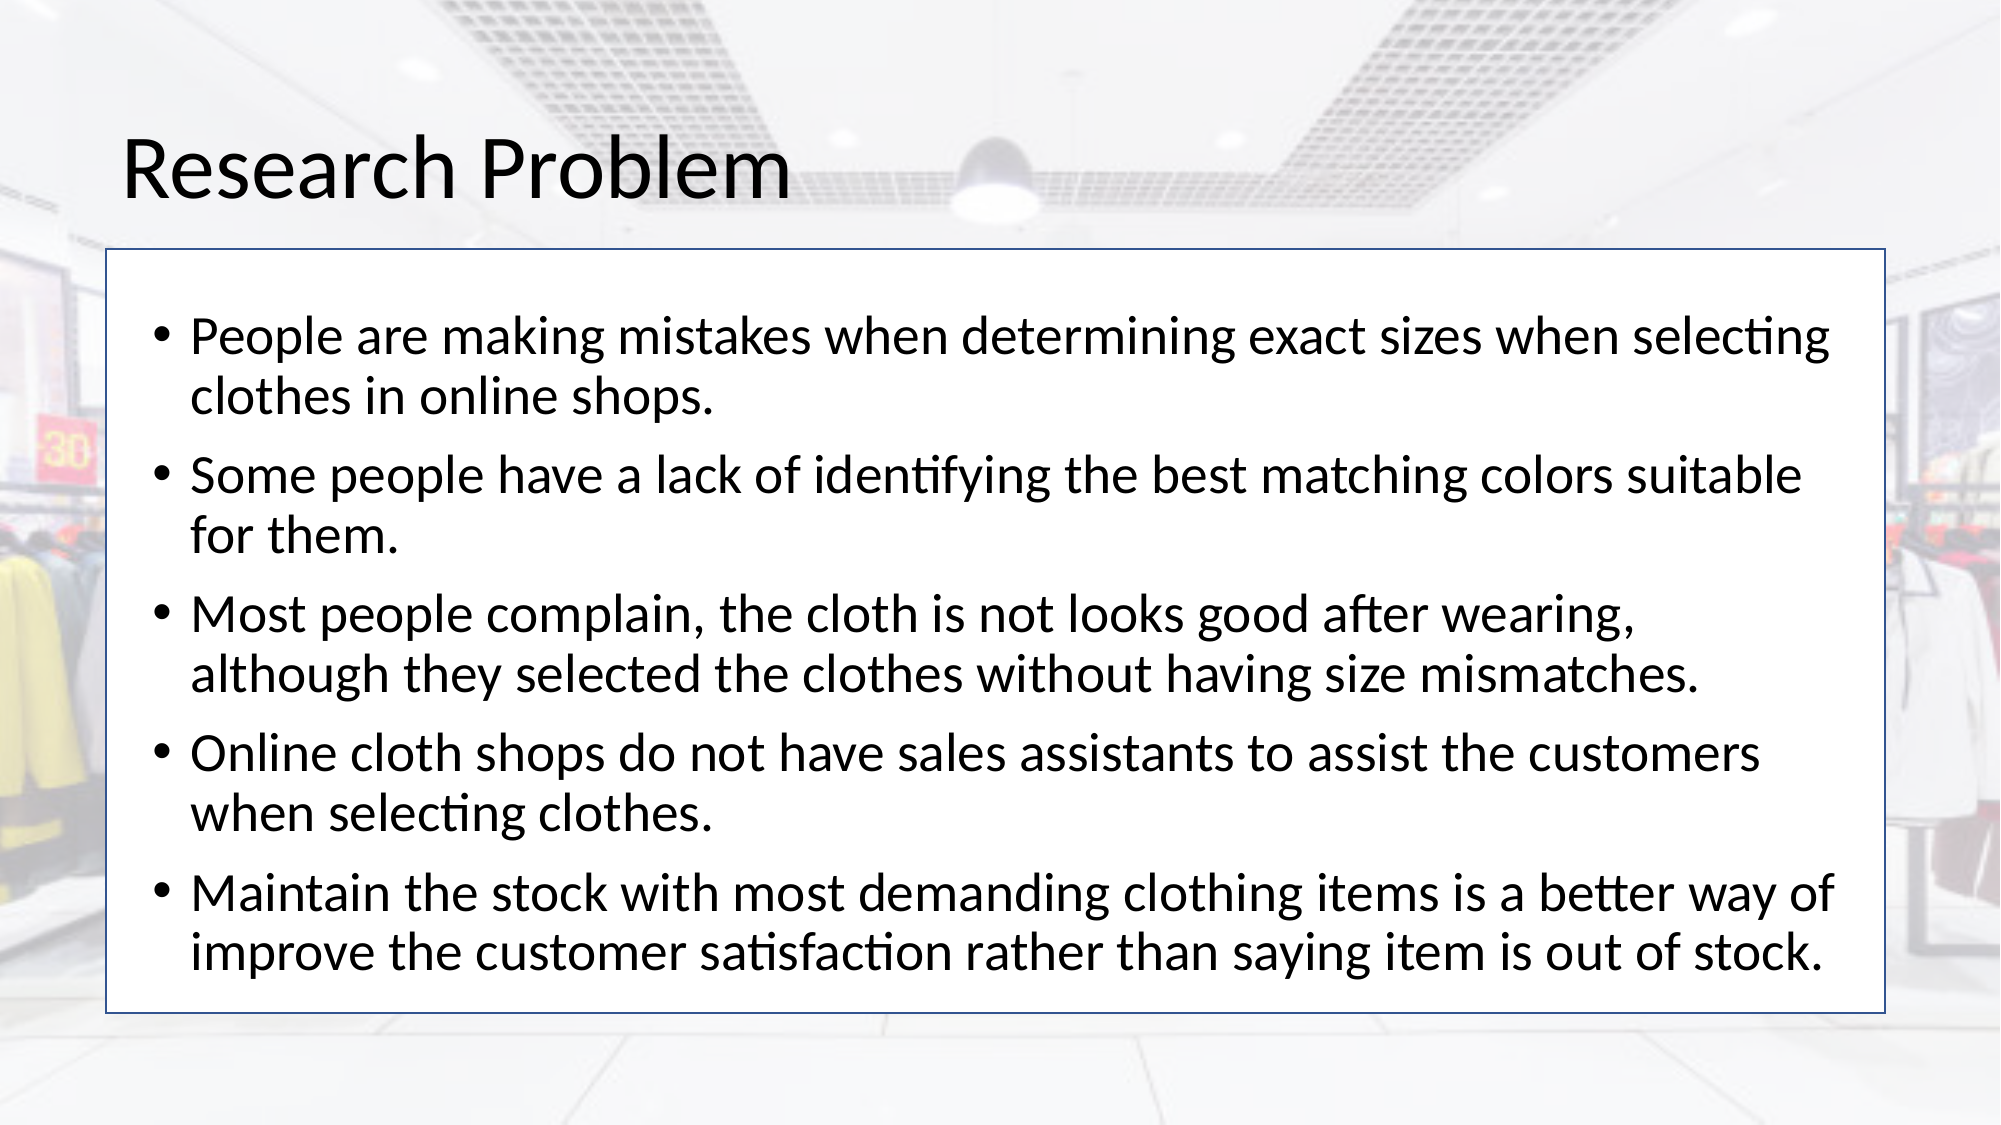

# Research Problem

People are making mistakes when determining exact sizes when selecting clothes in online shops.
Some people have a lack of identifying the best matching colors suitable for them.
Most people complain, the cloth is not looks good after wearing, although they selected the clothes without having size mismatches.
Online cloth shops do not have sales assistants to assist the customers when selecting clothes.
Maintain the stock with most demanding clothing items is a better way of improve the customer satisfaction rather than saying item is out of stock.